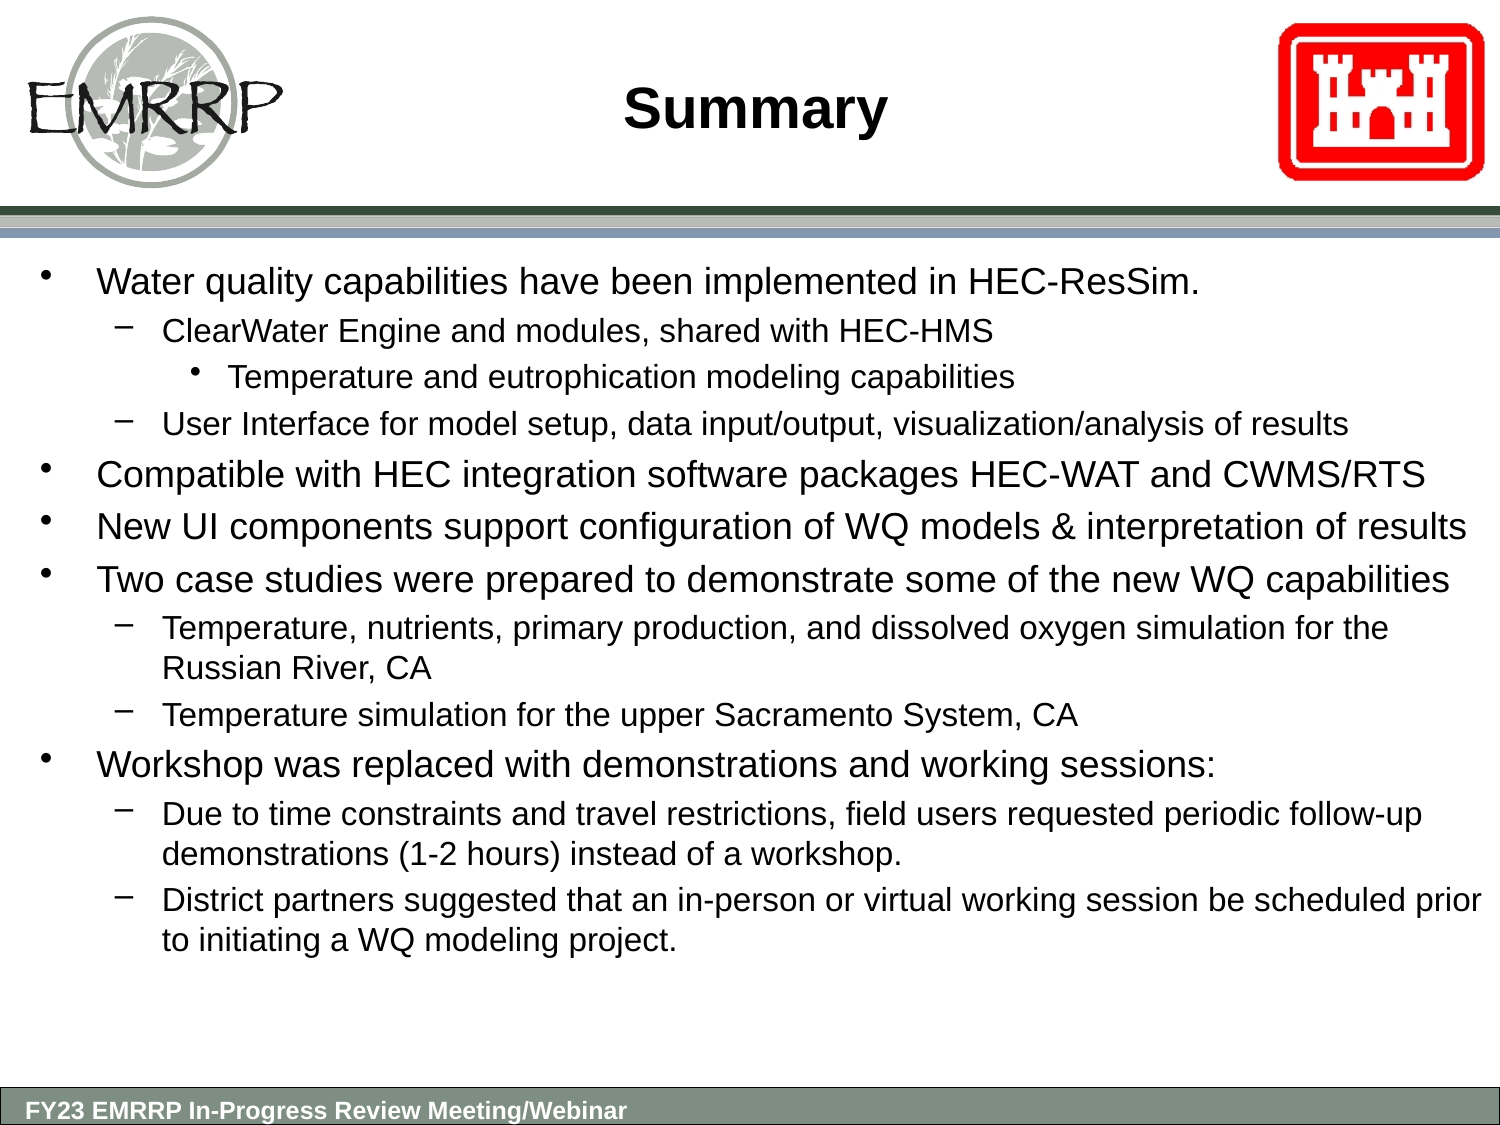

# Summary
Water quality capabilities have been implemented in HEC-ResSim.
ClearWater Engine and modules, shared with HEC-HMS
Temperature and eutrophication modeling capabilities
User Interface for model setup, data input/output, visualization/analysis of results
Compatible with HEC integration software packages HEC-WAT and CWMS/RTS
New UI components support configuration of WQ models & interpretation of results
Two case studies were prepared to demonstrate some of the new WQ capabilities
Temperature, nutrients, primary production, and dissolved oxygen simulation for the Russian River, CA
Temperature simulation for the upper Sacramento System, CA
Workshop was replaced with demonstrations and working sessions:
Due to time constraints and travel restrictions, field users requested periodic follow-up demonstrations (1-2 hours) instead of a workshop.
District partners suggested that an in-person or virtual working session be scheduled prior to initiating a WQ modeling project.